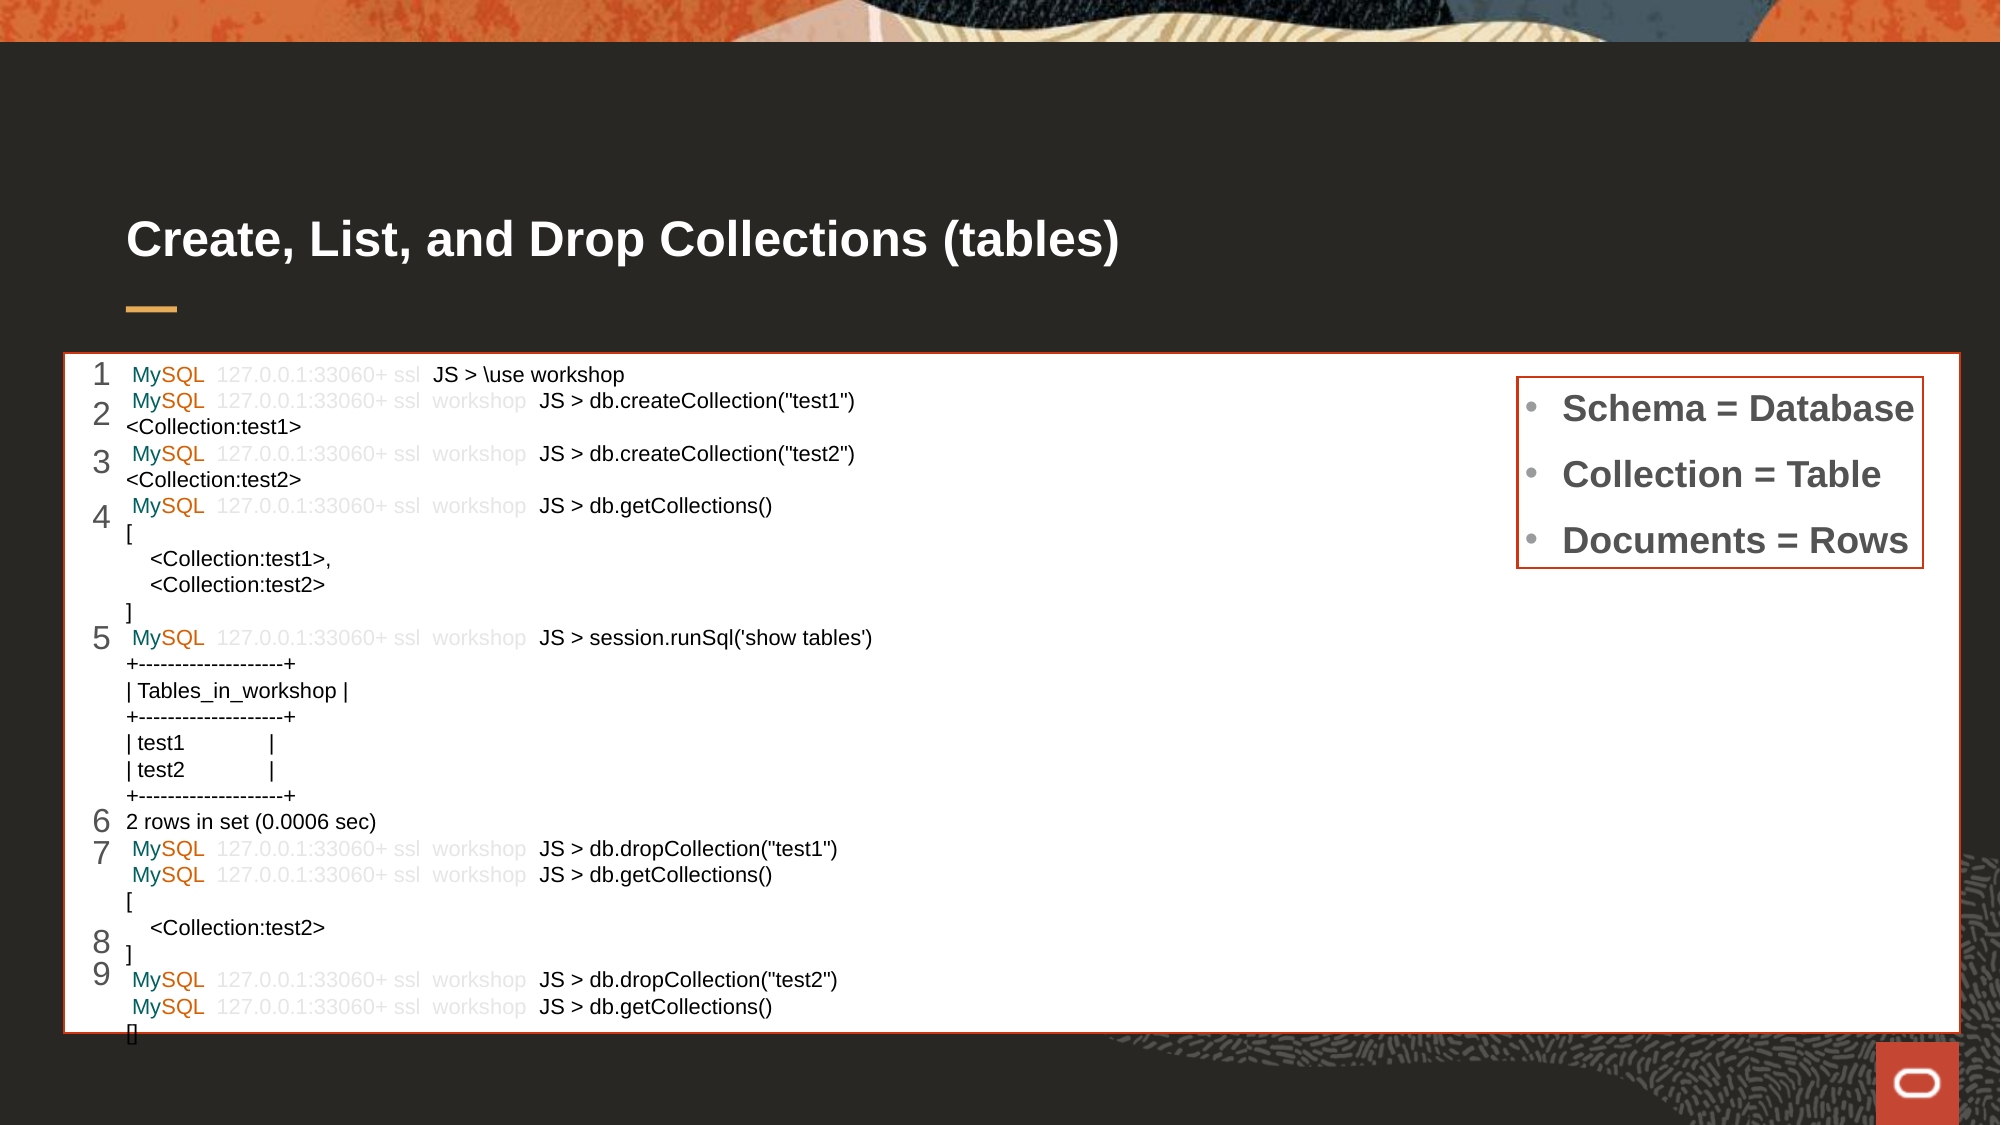

# Create, List, and Drop Collections (tables)
1
2
3
4

5

6
7

8
9

 MySQL  127.0.0.1:33060+ ssl  JS > \use workshop
 MySQL  127.0.0.1:33060+ ssl  workshop  JS > db.createCollection("test1")
<Collection:test1>
 MySQL  127.0.0.1:33060+ ssl  workshop  JS > db.createCollection("test2")
<Collection:test2>
 MySQL  127.0.0.1:33060+ ssl  workshop  JS > db.getCollections()
[
    <Collection:test1>,
    <Collection:test2>
]
 MySQL  127.0.0.1:33060+ ssl  workshop  JS > session.runSql('show tables')
+--------------------+
| Tables_in_workshop |
+--------------------+
| test1              |
| test2              |
+--------------------+
2 rows in set (0.0006 sec)
 MySQL  127.0.0.1:33060+ ssl  workshop  JS > db.dropCollection("test1")
 MySQL  127.0.0.1:33060+ ssl  workshop  JS > db.getCollections()
[
    <Collection:test2>
]
 MySQL  127.0.0.1:33060+ ssl  workshop  JS > db.dropCollection("test2")
 MySQL  127.0.0.1:33060+ ssl  workshop  JS > db.getCollections()
[]
Schema = Database
Collection = Table
Documents = Rows
36